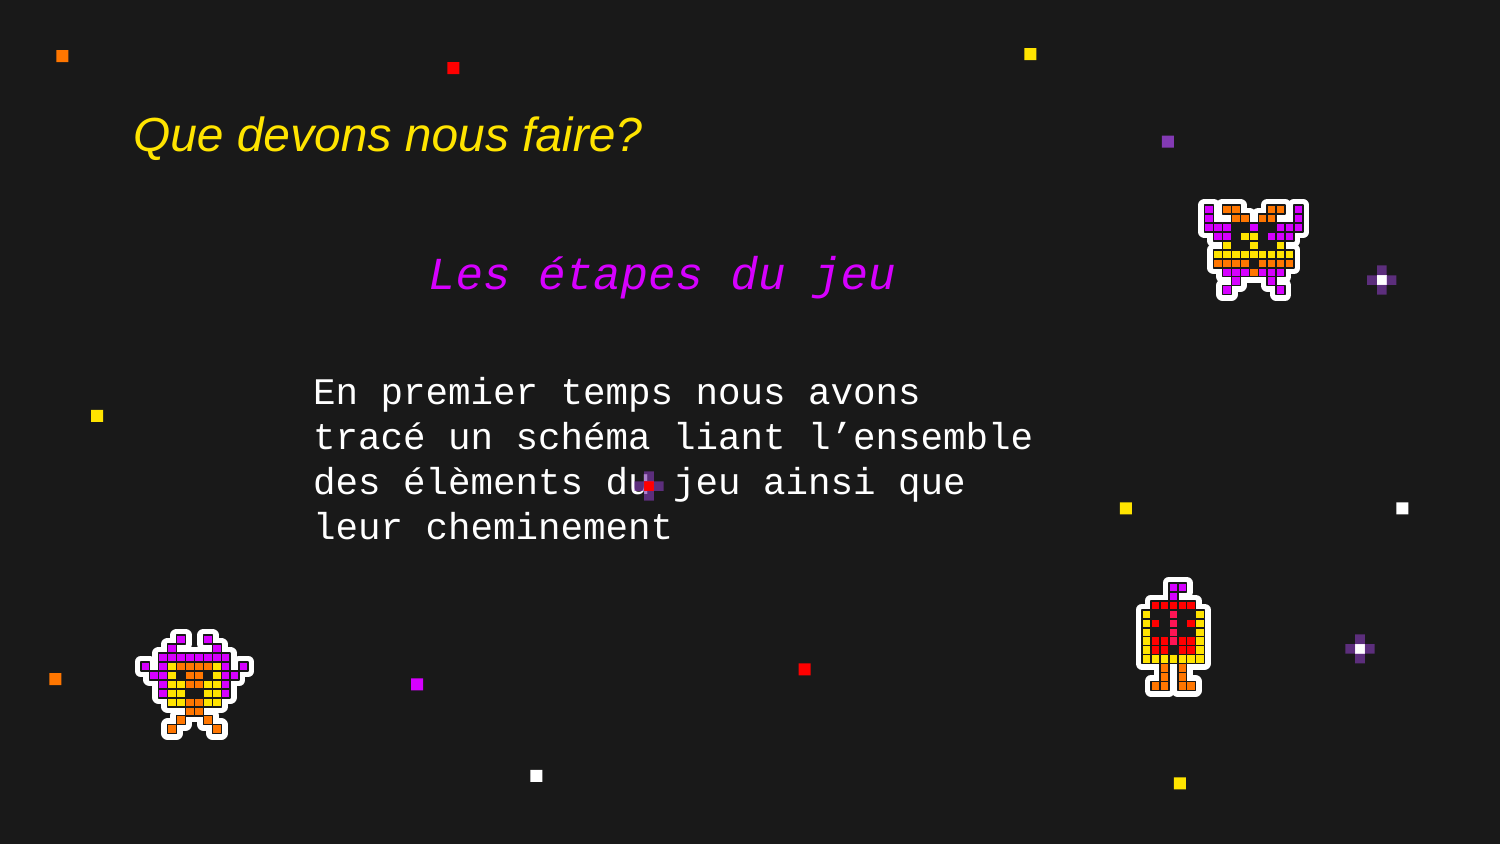

# Que devons nous faire?

Les étapes du jeu

En premier temps nous avons tracé un schéma liant l’ensemble des élèments du jeu ainsi que leur cheminement